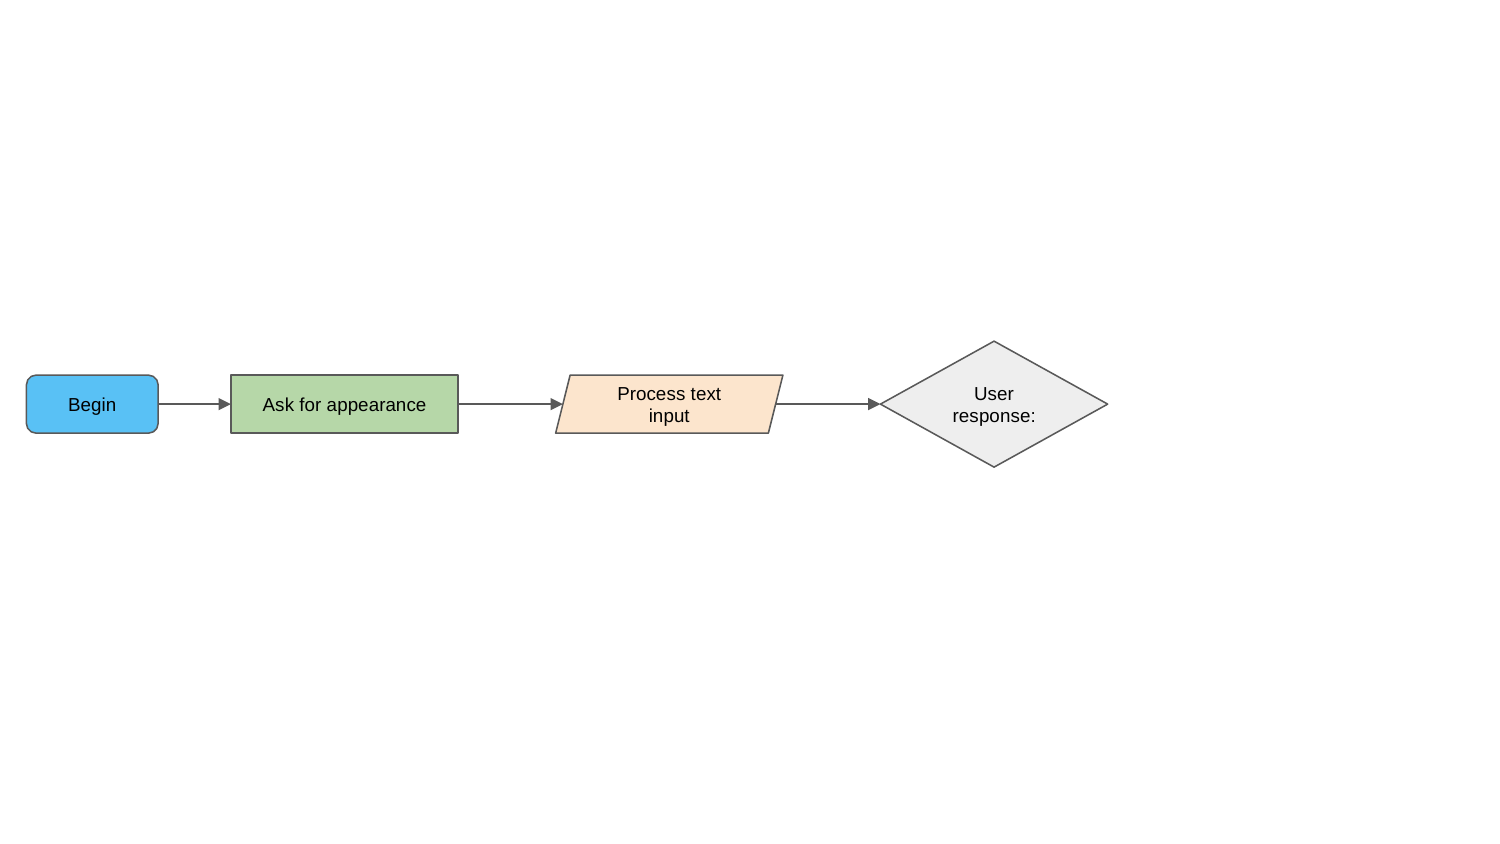

User response:
Process text input
Begin
Ask for appearance